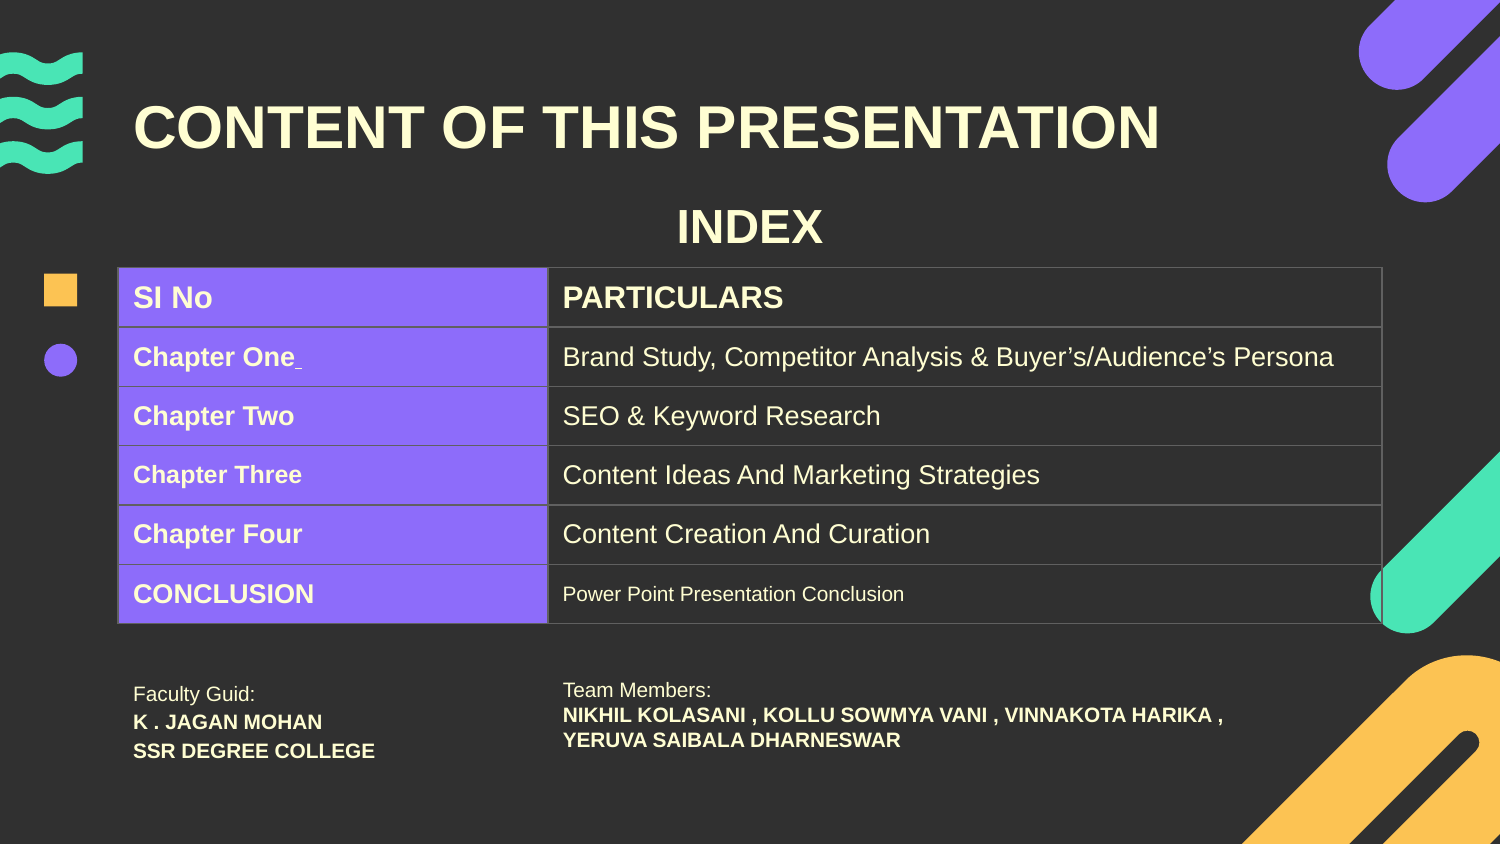

# CONTENT OF THIS PRESENTATION
INDEX
| SI No | PARTICULARS |
| --- | --- |
| Chapter One | Brand Study, Competitor Analysis & Buyer’s/Audience’s Persona |
| Chapter Two | SEO & Keyword Research |
| Chapter Three | Content Ideas And Marketing Strategies |
| Chapter Four | Content Creation And Curation |
| CONCLUSION | Power Point Presentation Conclusion |
Faculty Guid:
K . JAGAN MOHAN
SSR DEGREE COLLEGE
Team Members:
NIKHIL KOLASANI , KOLLU SOWMYA VANI , VINNAKOTA HARIKA , YERUVA SAIBALA DHARNESWAR